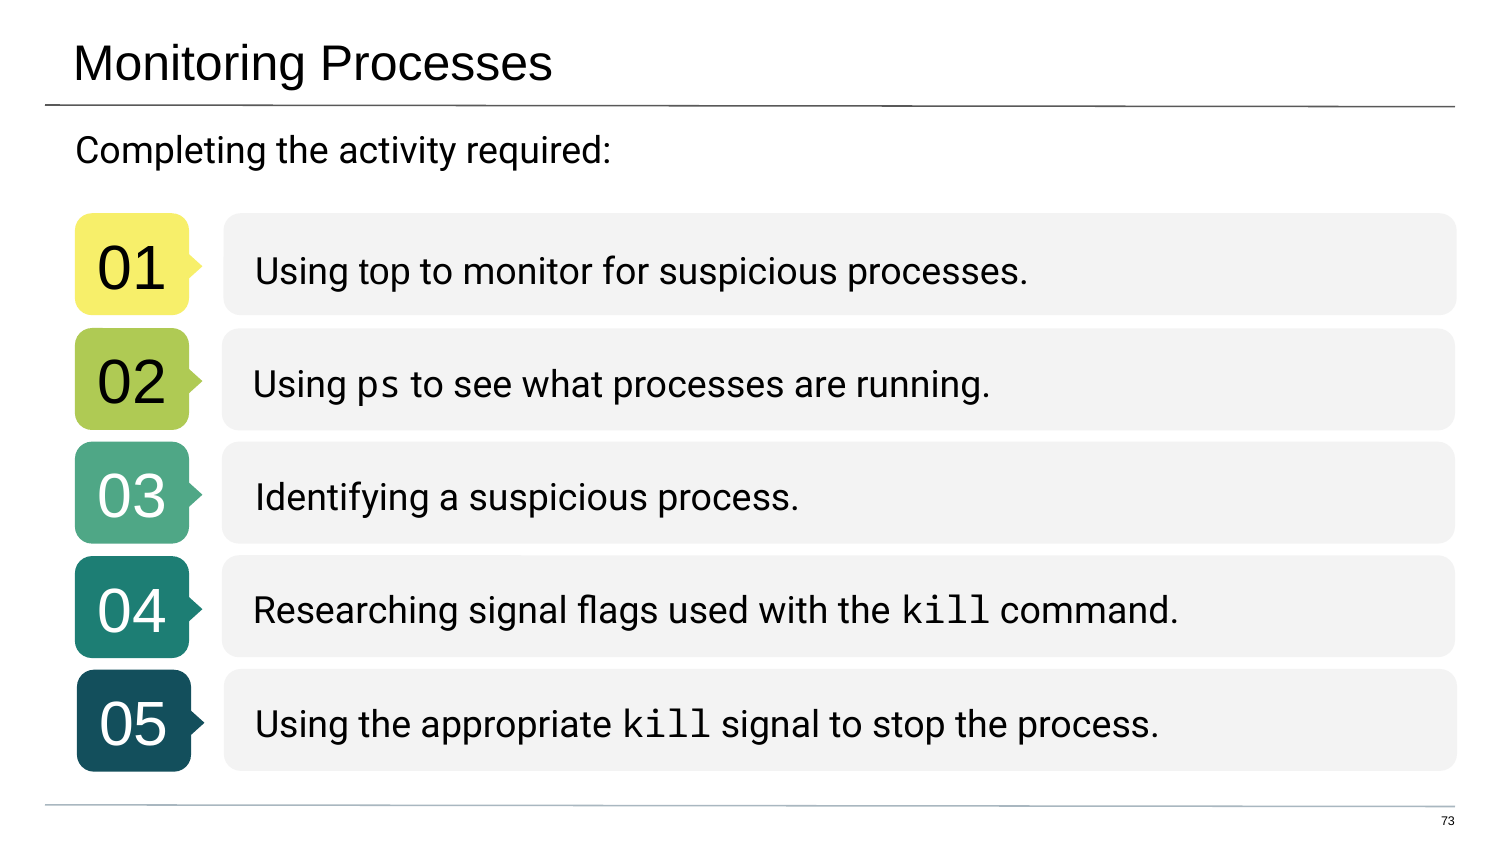

# Monitoring Processes
Completing the activity required:
Using top to monitor for suspicious processes.
Using ps to see what processes are running.
Identifying a suspicious process.
Researching signal flags used with the kill command.
Using the appropriate kill signal to stop the process.

73